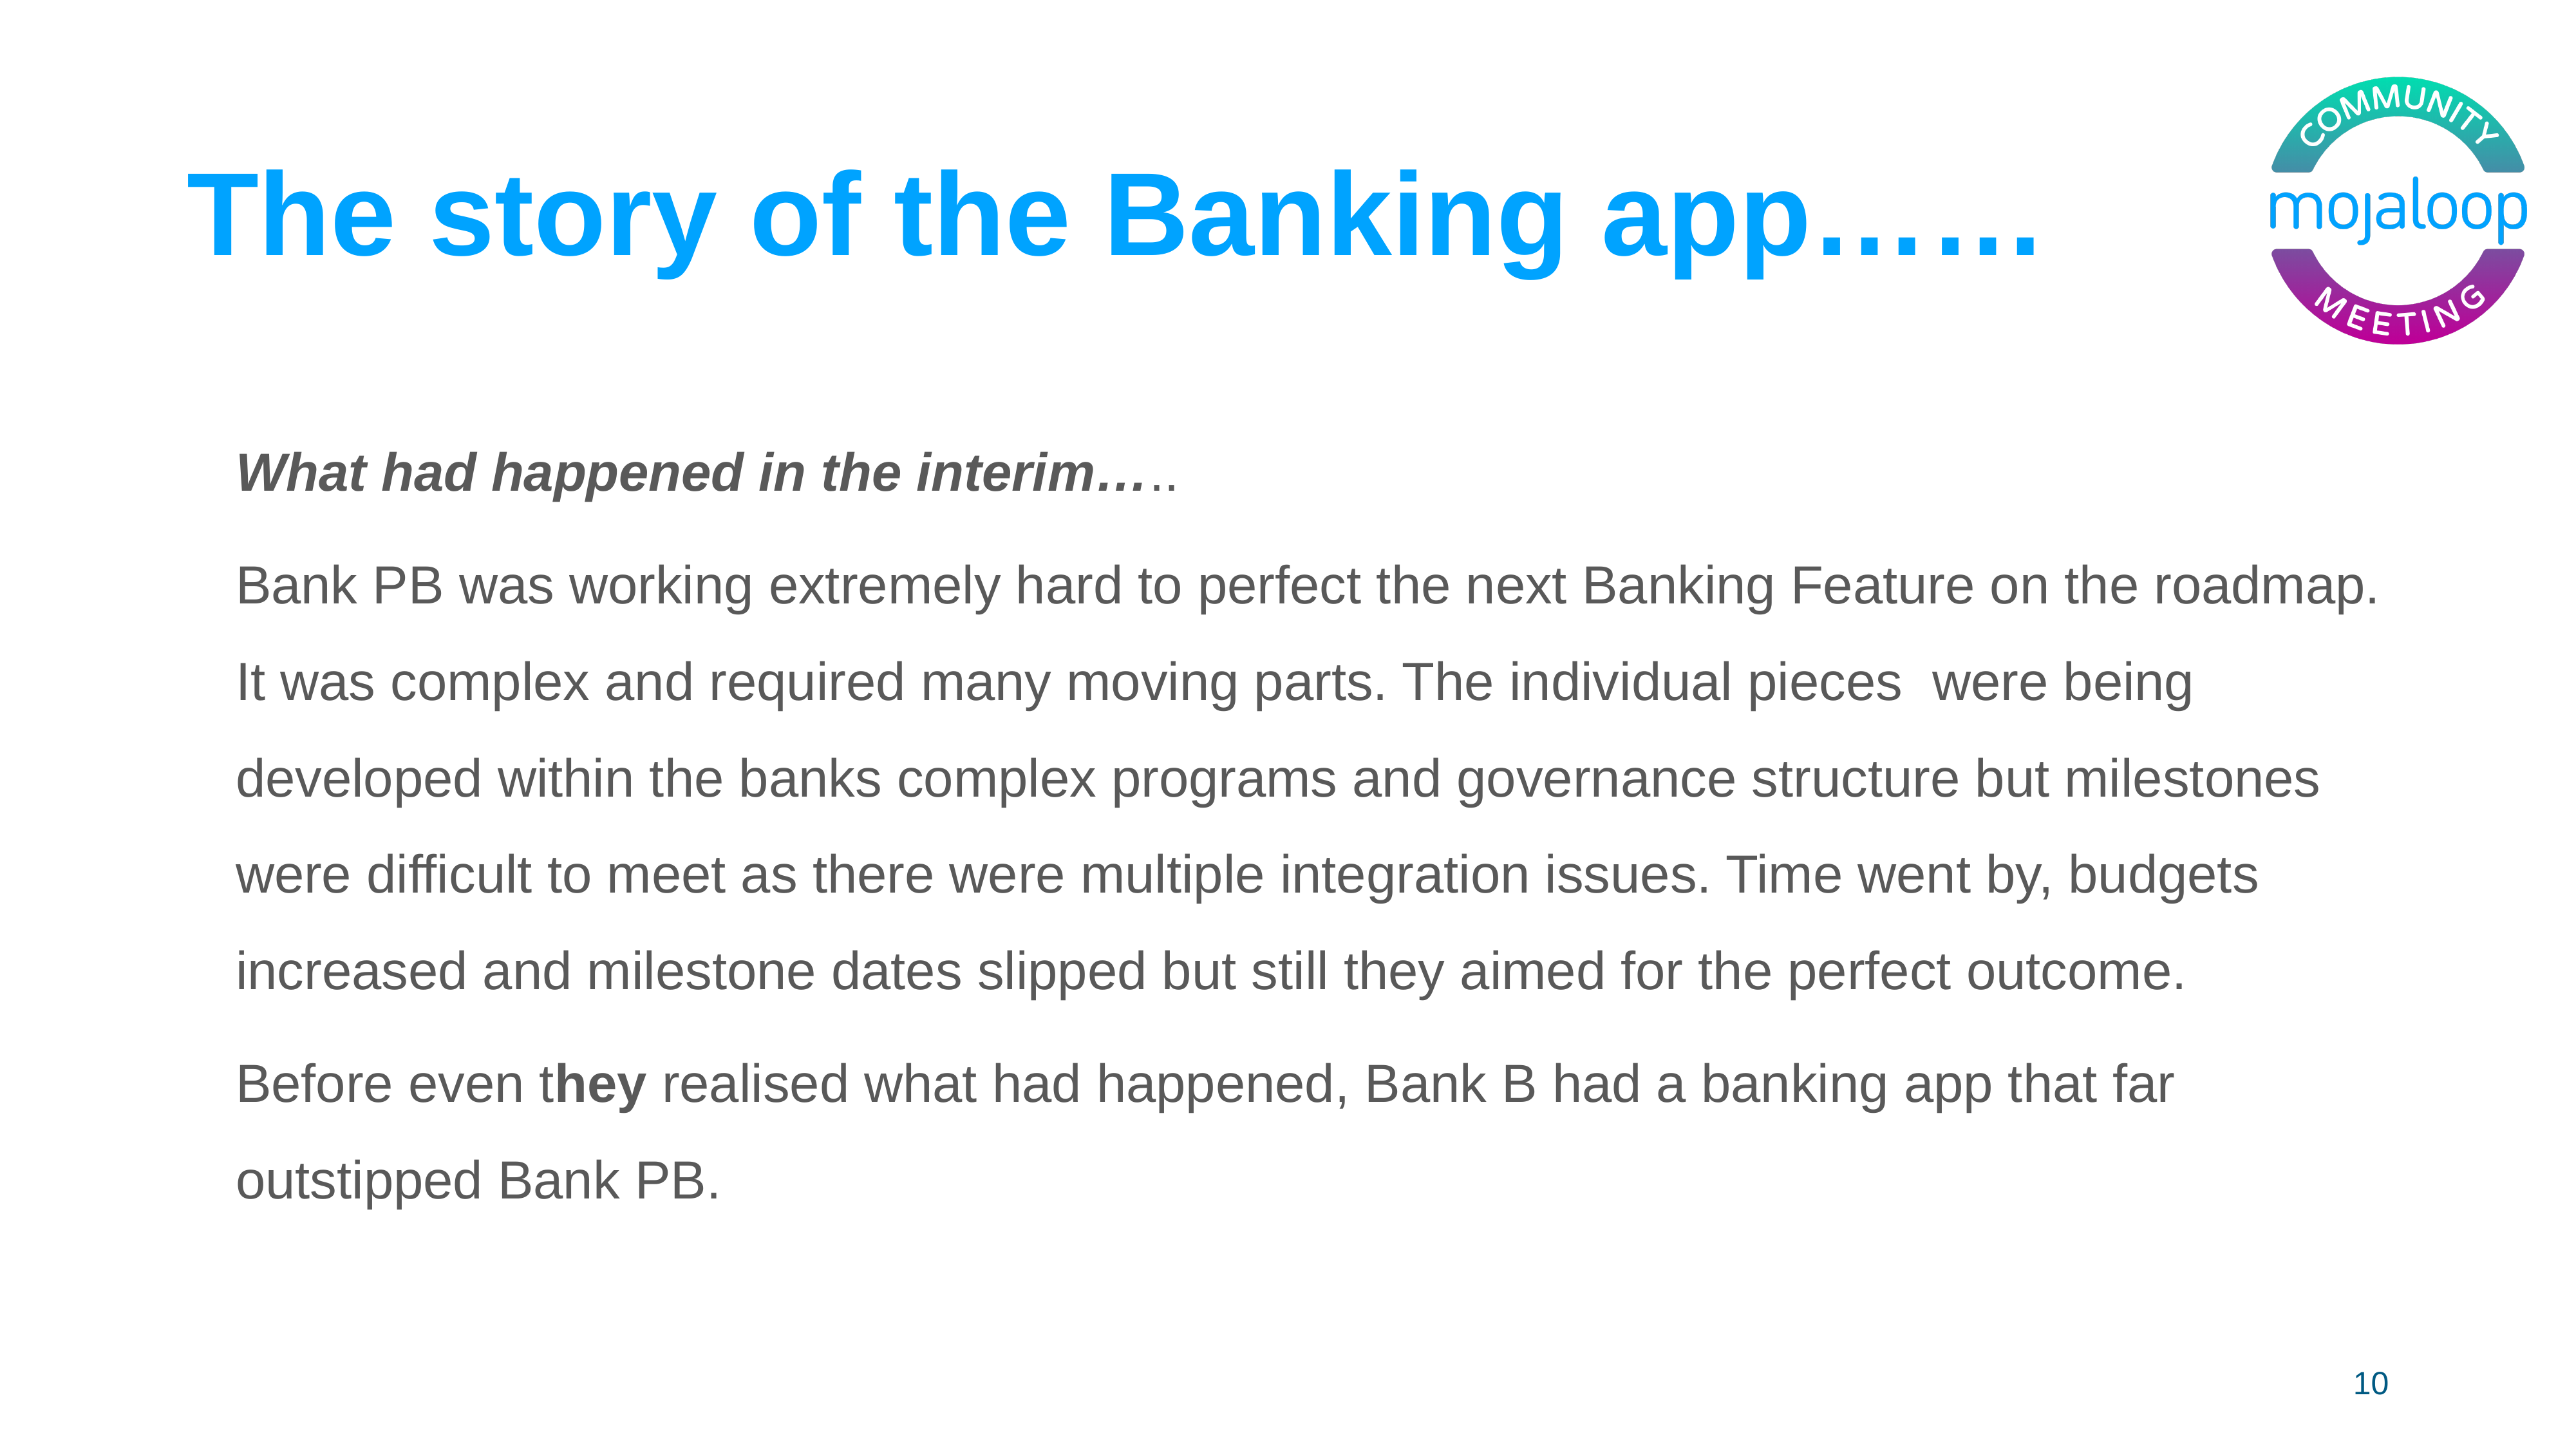

# The story of the Banking app……
What had happened in the interim…..
Bank PB was working extremely hard to perfect the next Banking Feature on the roadmap. It was complex and required many moving parts. The individual pieces  were being developed within the banks complex programs and governance structure but milestones were difficult to meet as there were multiple integration issues. Time went by, budgets increased and milestone dates slipped but still they aimed for the perfect outcome.
Before even they realised what had happened, Bank B had a banking app that far outstipped Bank PB.

10